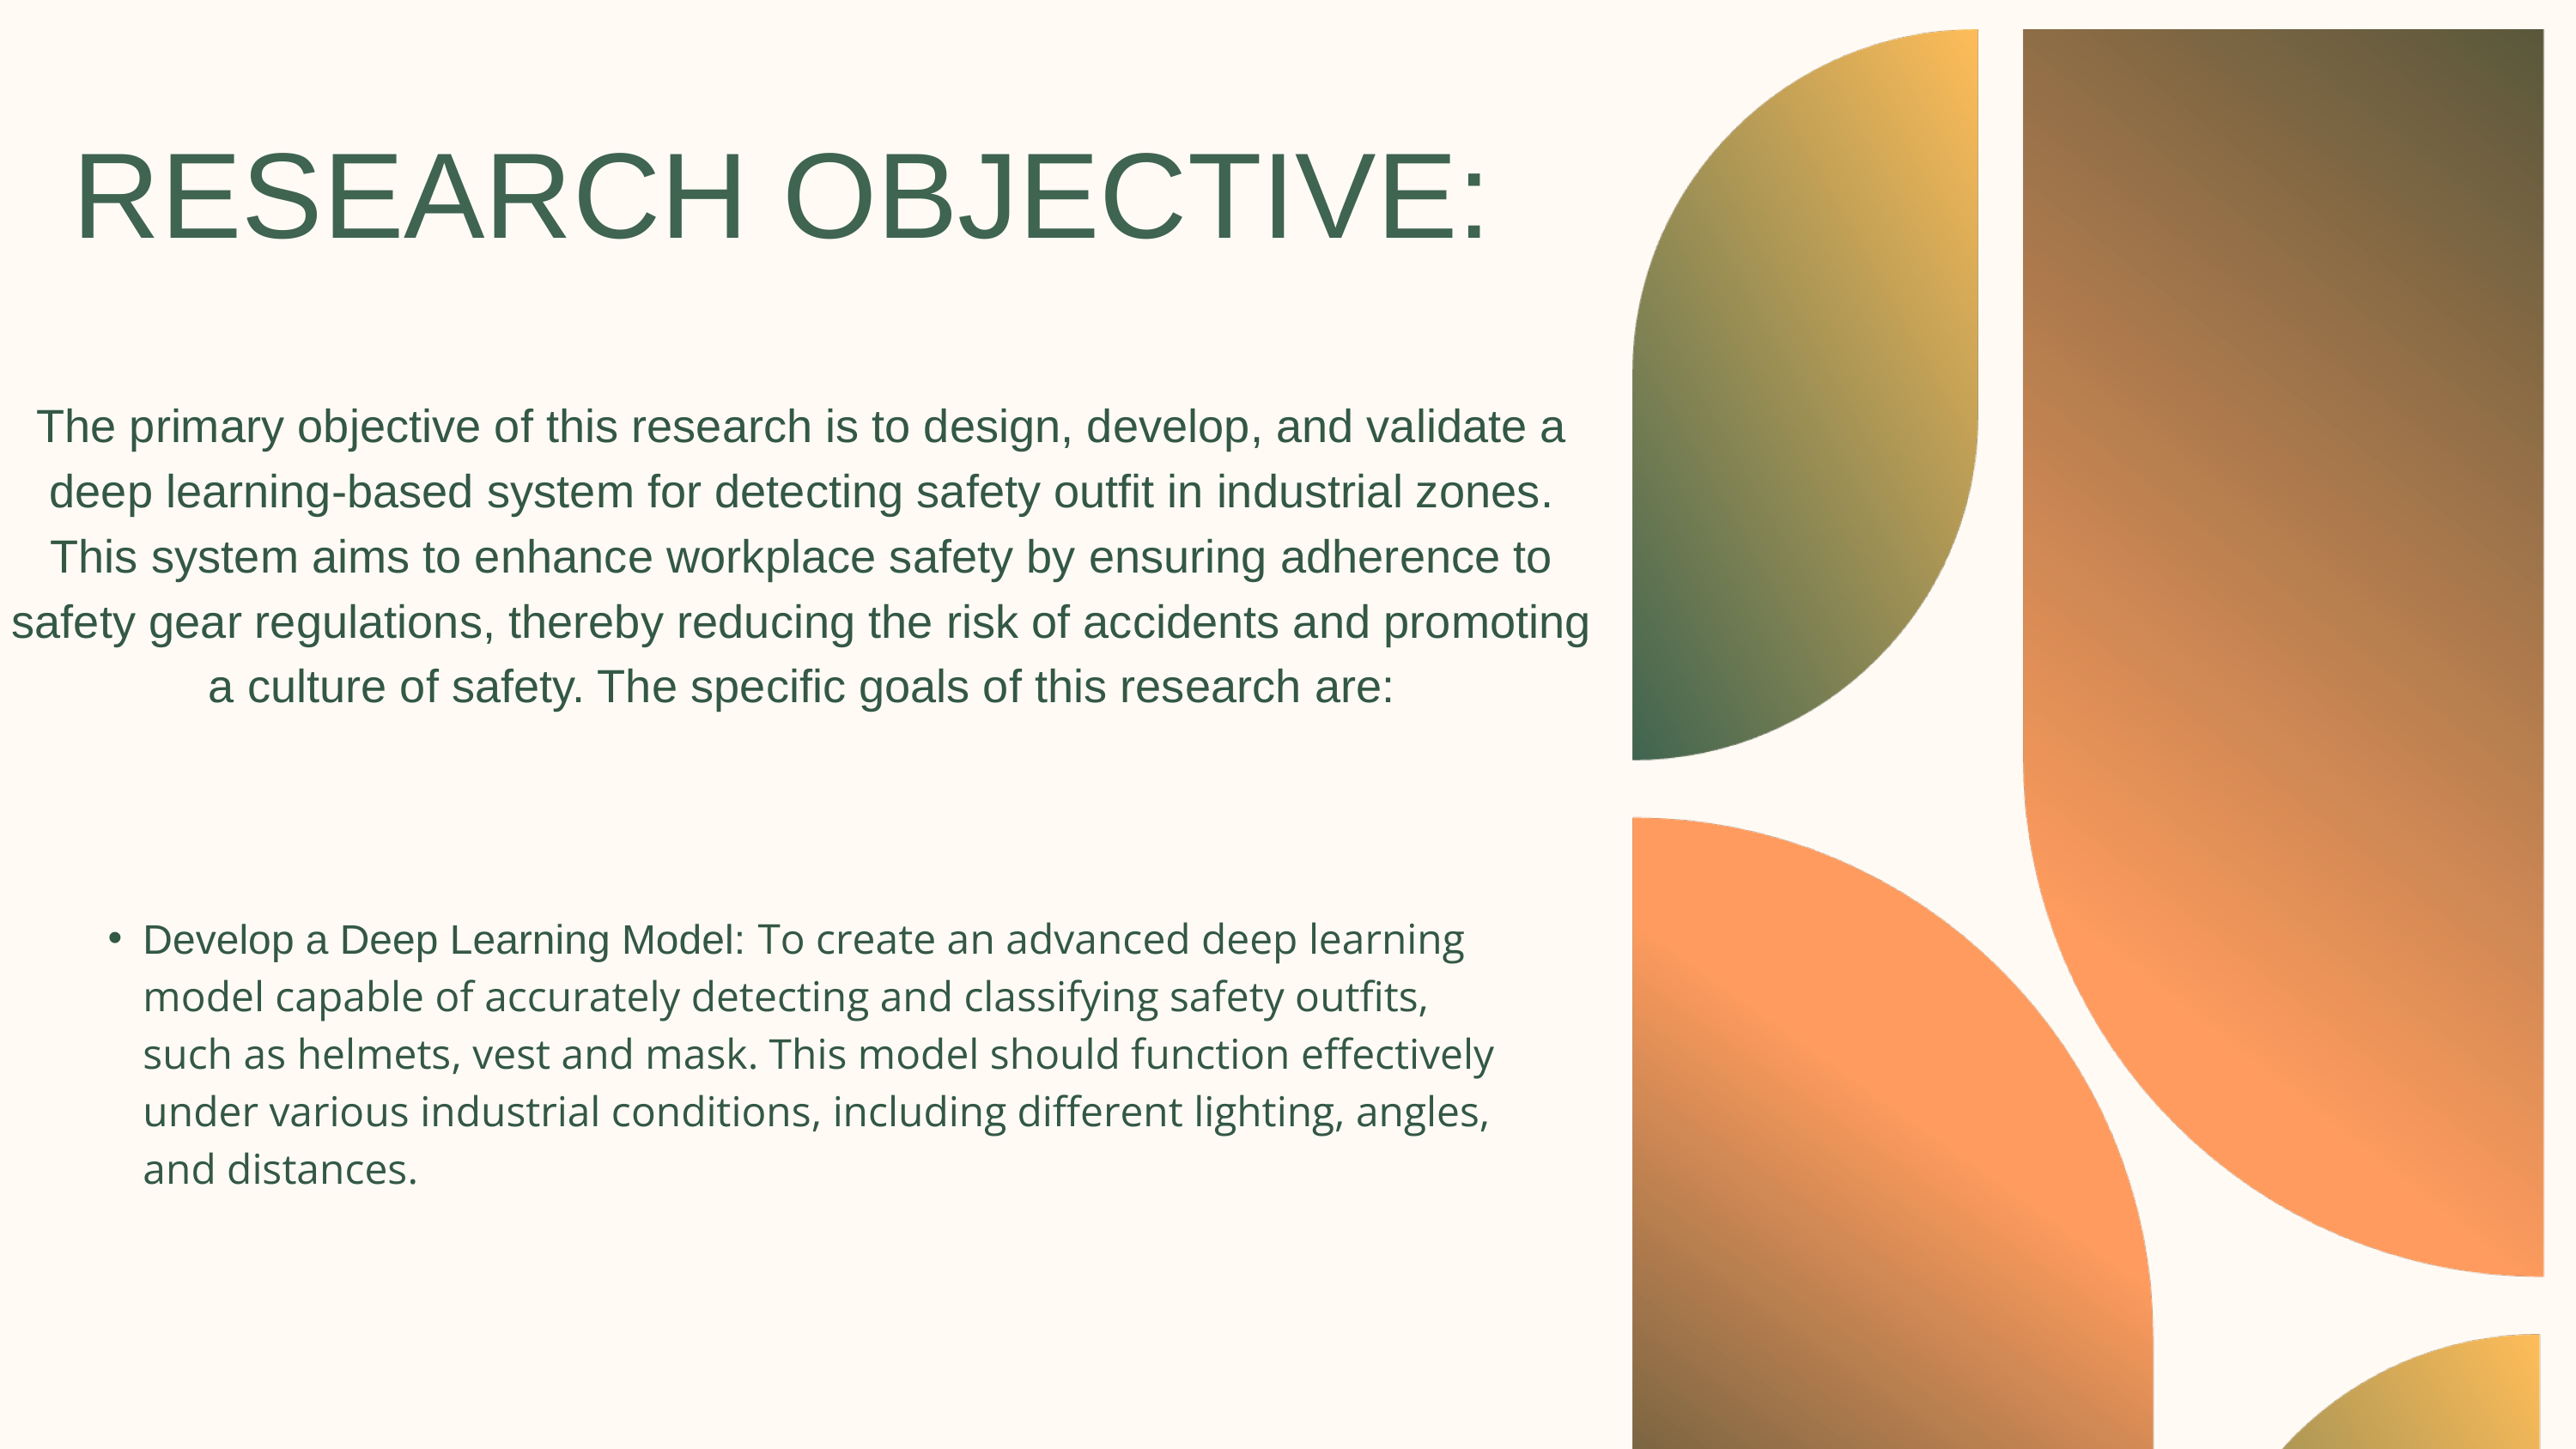

RESEARCH OBJECTIVE:
Back to Agenda
The primary objective of this research is to design, develop, and validate a deep learning-based system for detecting safety outfit in industrial zones. This system aims to enhance workplace safety by ensuring adherence to safety gear regulations, thereby reducing the risk of accidents and promoting a culture of safety. The specific goals of this research are:
Develop a Deep Learning Model: To create an advanced deep learning model capable of accurately detecting and classifying safety outfits, such as helmets, vest and mask. This model should function effectively under various industrial conditions, including different lighting, angles, and distances.